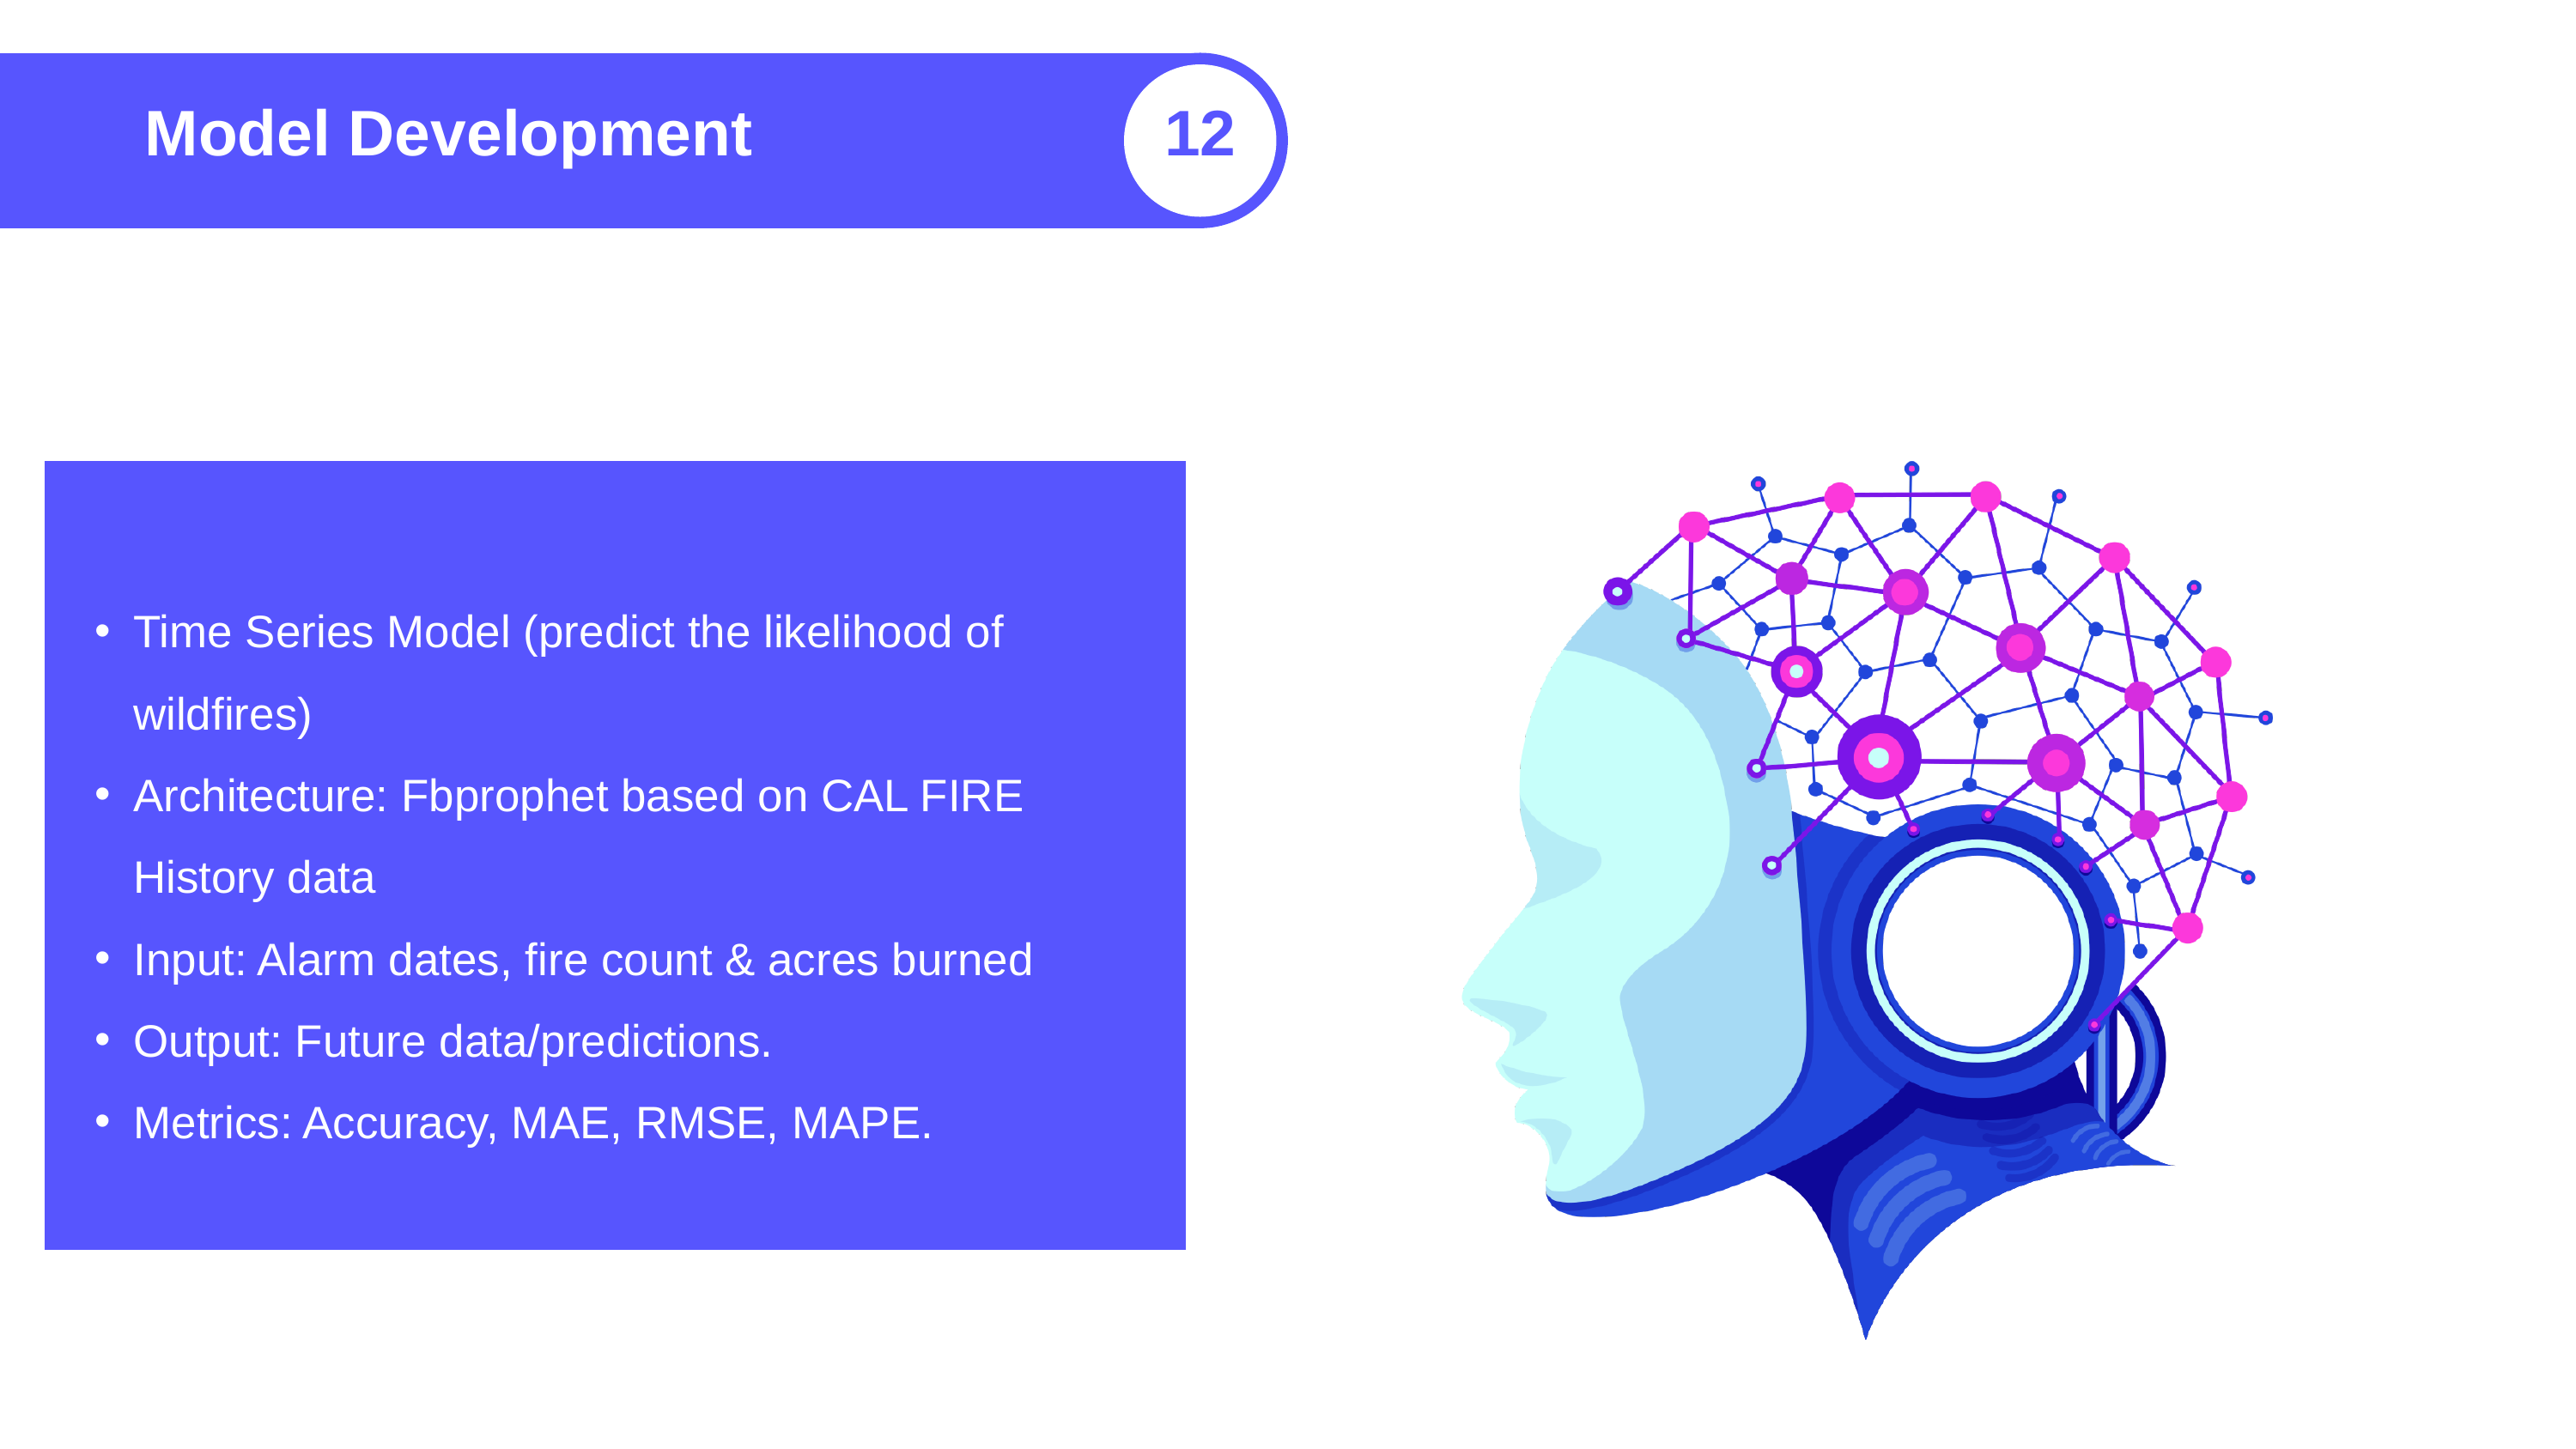

Model Development
12

Time Series Model (predict the likelihood of wildfires)
Architecture: Fbprophet based on CAL FIRE History data
Input: Alarm dates, fire count & acres burned
Output: Future data/predictions.
Metrics: Accuracy, MAE, RMSE, MAPE.